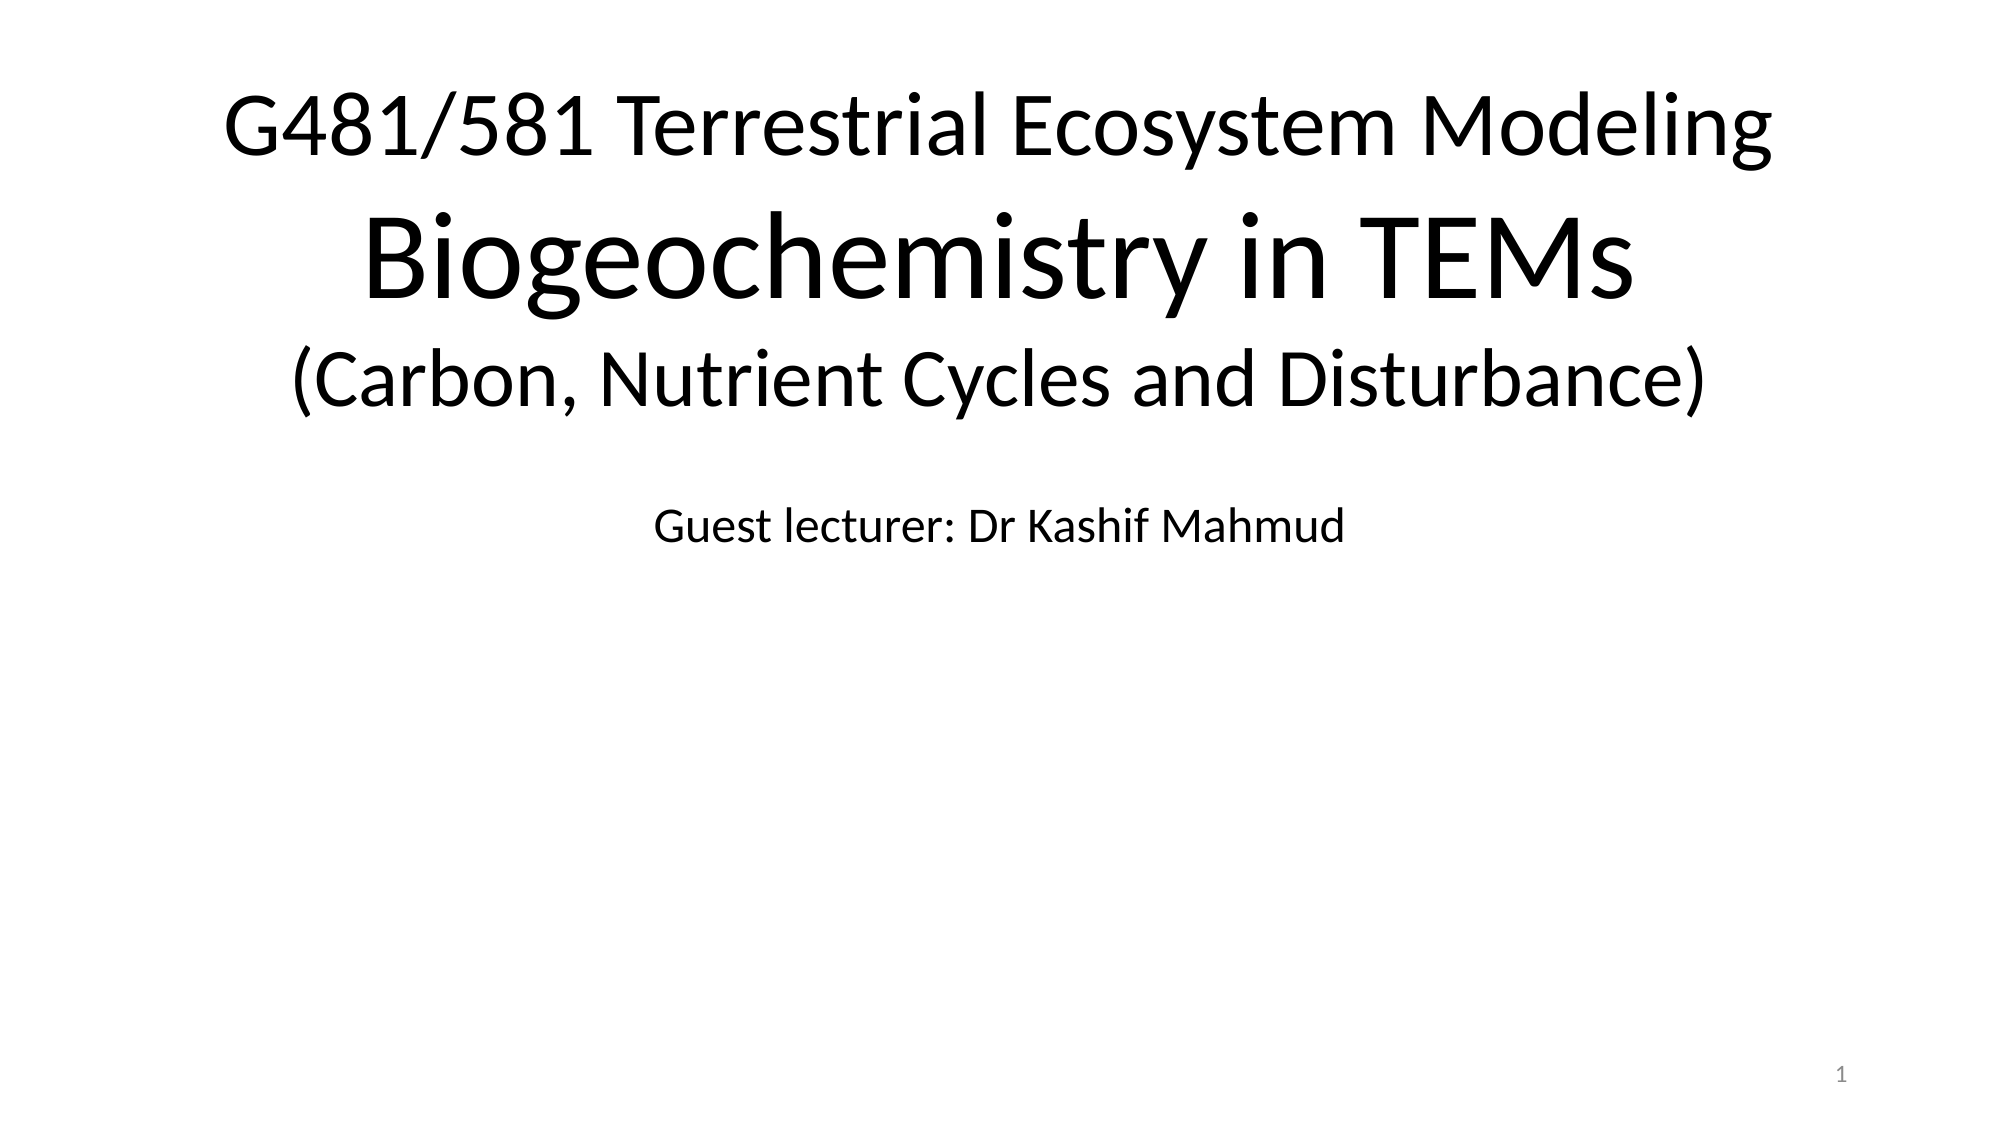

# G481/581 Terrestrial Ecosystem Modeling Biogeochemistry in TEMs (Carbon, Nutrient Cycles and Disturbance)
Guest lecturer: Dr Kashif Mahmud
1